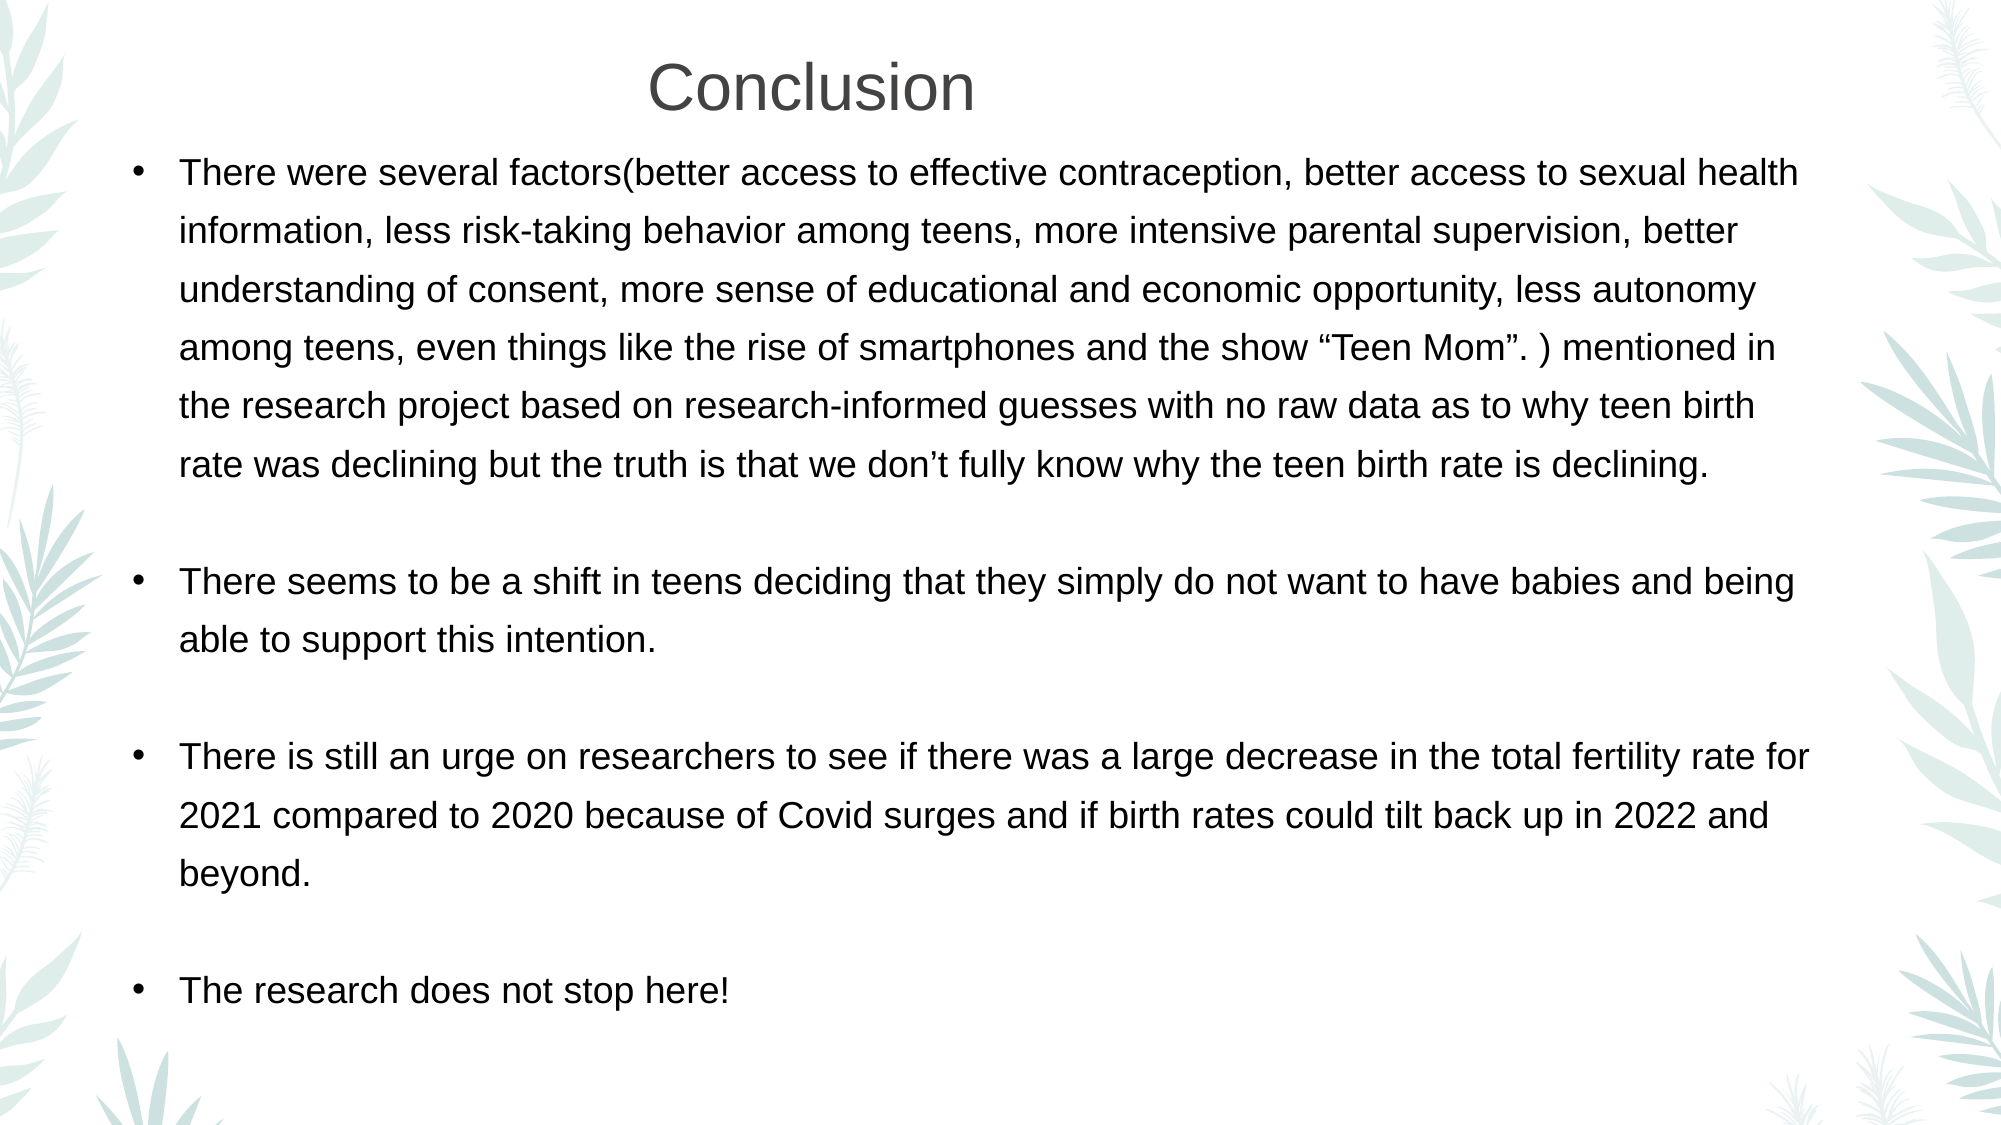

Conclusion
There were several factors(better access to effective contraception, better access to sexual health information, less risk-taking behavior among teens, more intensive parental supervision, better understanding of consent, more sense of educational and economic opportunity, less autonomy among teens, even things like the rise of smartphones and the show “Teen Mom”. ) mentioned in the research project based on research-informed guesses with no raw data as to why teen birth rate was declining but the truth is that we don’t fully know why the teen birth rate is declining.

There seems to be a shift in teens deciding that they simply do not want to have babies and being able to support this intention.

There is still an urge on researchers to see if there was a large decrease in the total fertility rate for 2021 compared to 2020 because of Covid surges and if birth rates could tilt back up in 2022 and beyond.

The research does not stop here!